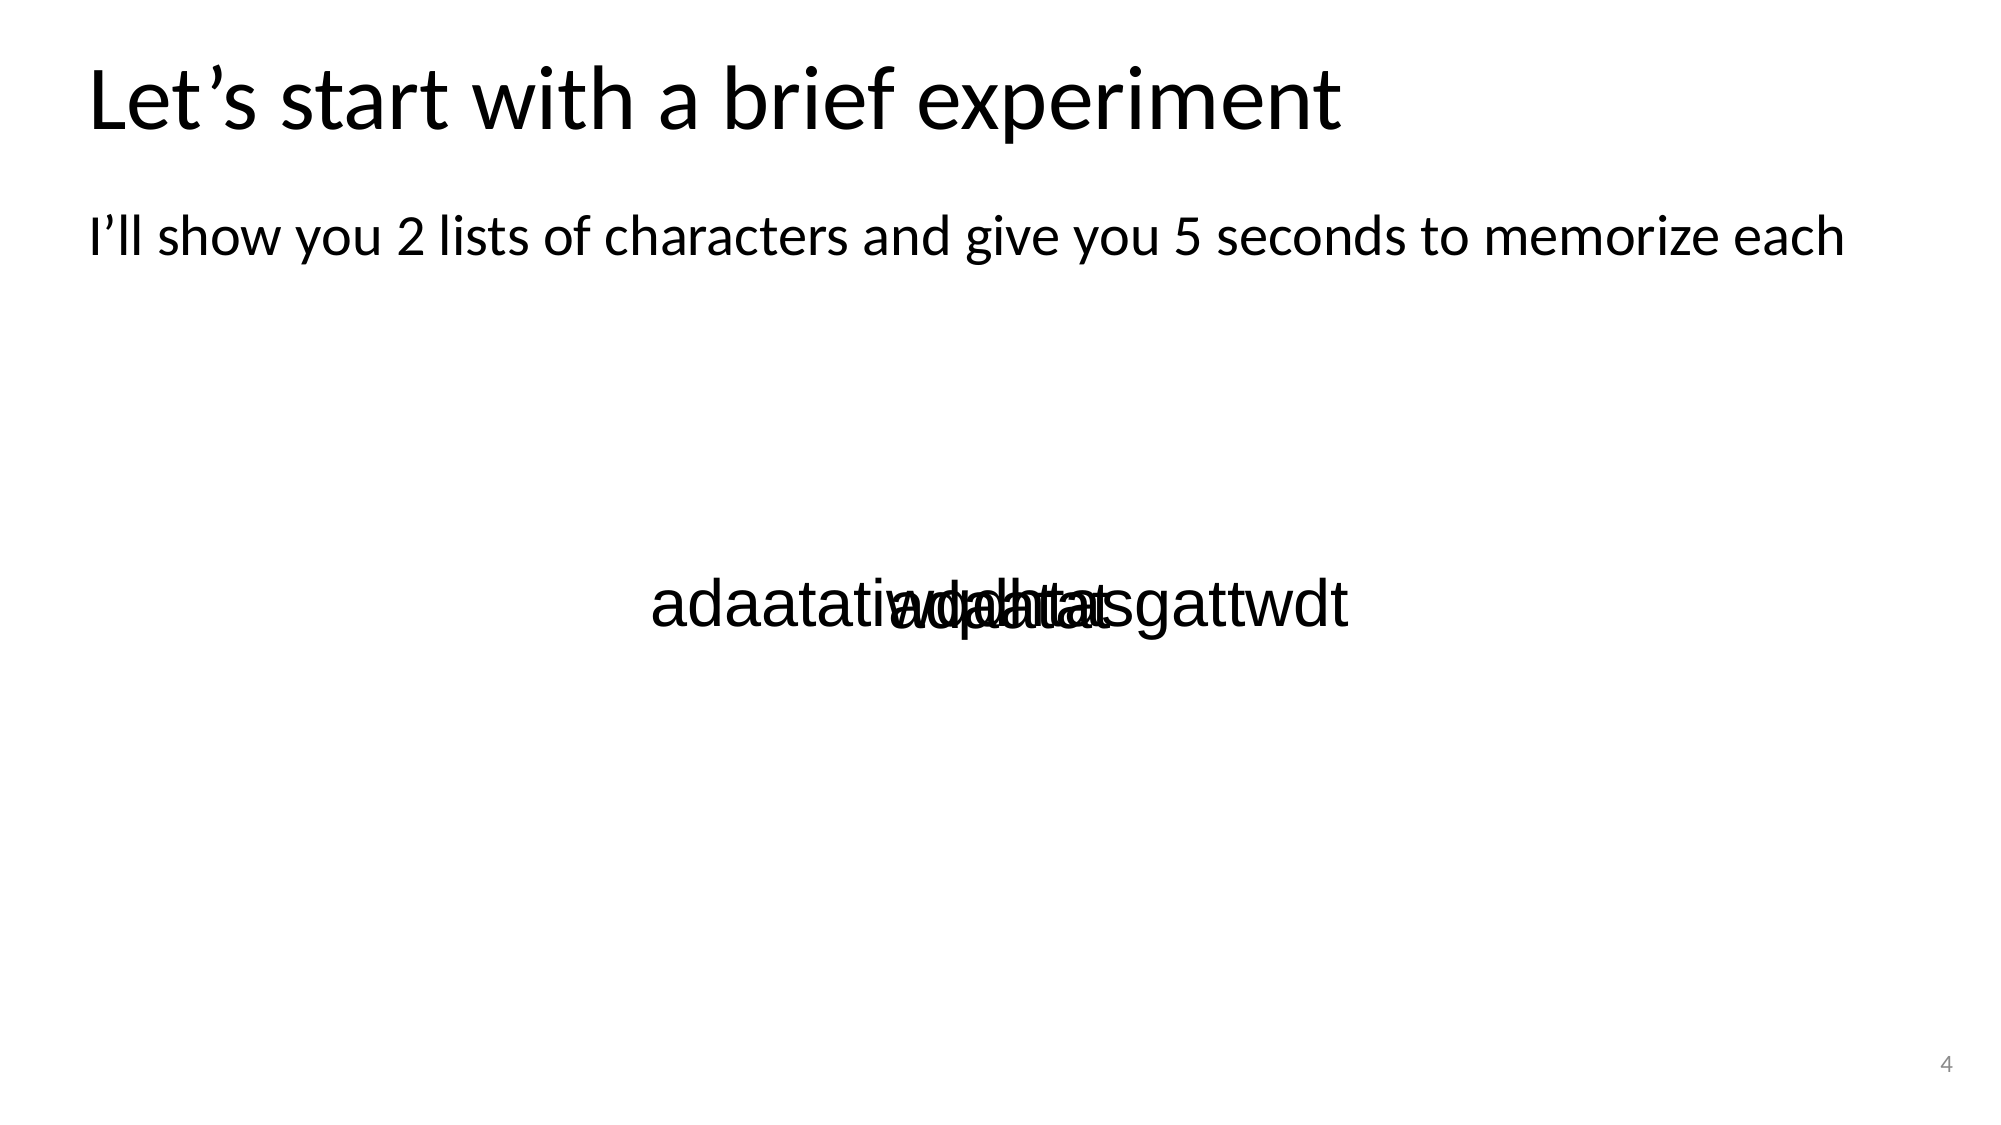

# Let’s start with a brief experiment
I’ll show you 2 lists of characters and give you 5 seconds to memorize each
adaatatiwqdhtasgattwdt
adaatat
4